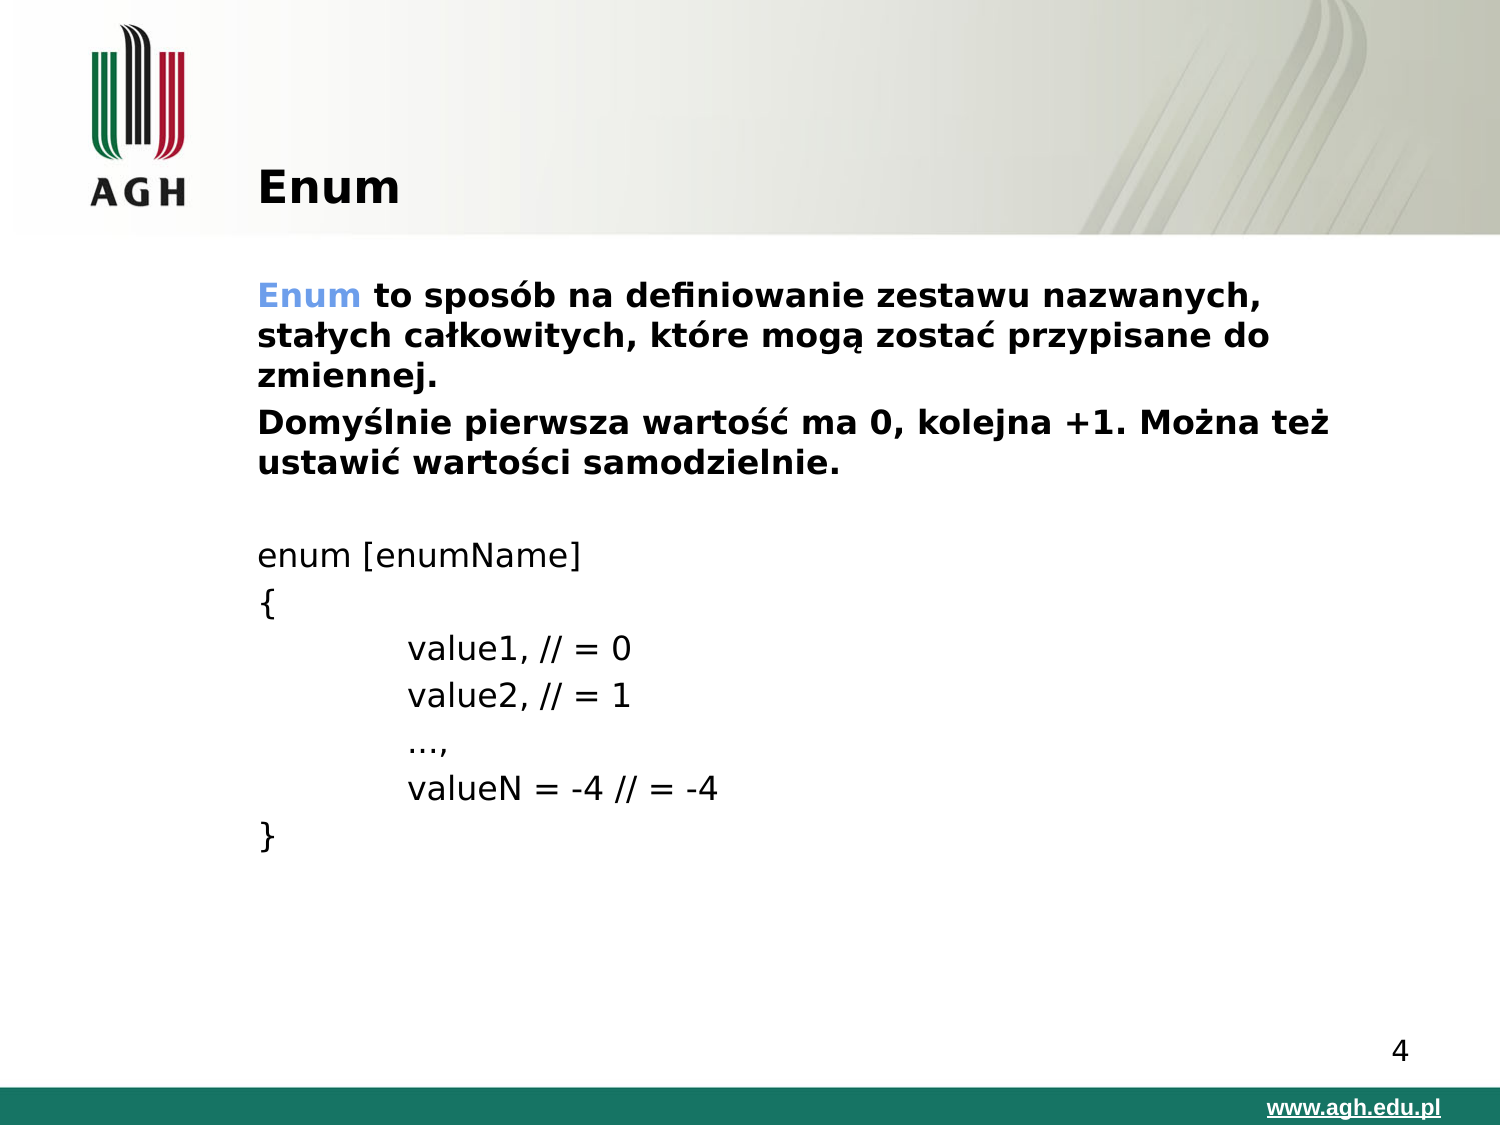

# Enum
Enum to sposób na definiowanie zestawu nazwanych, stałych całkowitych, które mogą zostać przypisane do zmiennej.
Domyślnie pierwsza wartość ma 0, kolejna +1. Można też ustawić wartości samodzielnie.

enum [enumName]
{
	value1, // = 0
	value2, // = 1
	...,
	valueN = -4 // = -4
}
4
www.agh.edu.pl